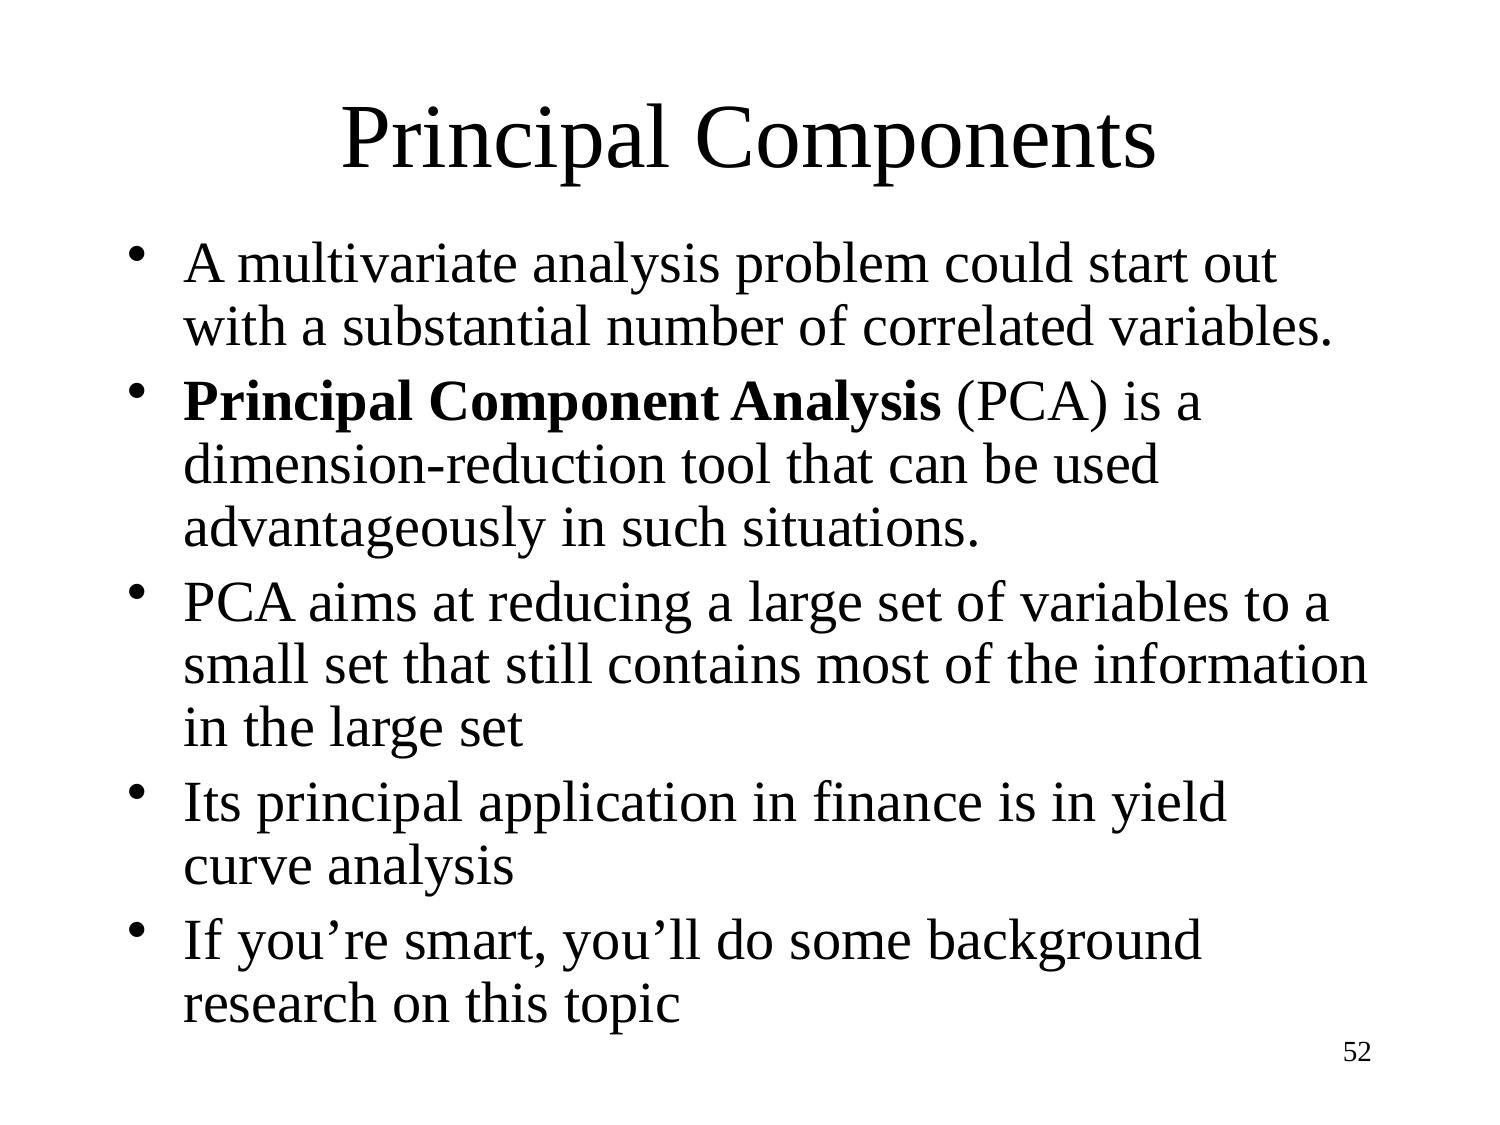

# Principal Components
A multivariate analysis problem could start out with a substantial number of correlated variables.
Principal Component Analysis (PCA) is a dimension-reduction tool that can be used advantageously in such situations.
PCA aims at reducing a large set of variables to a small set that still contains most of the information in the large set
Its principal application in finance is in yield curve analysis
If you’re smart, you’ll do some background research on this topic
52